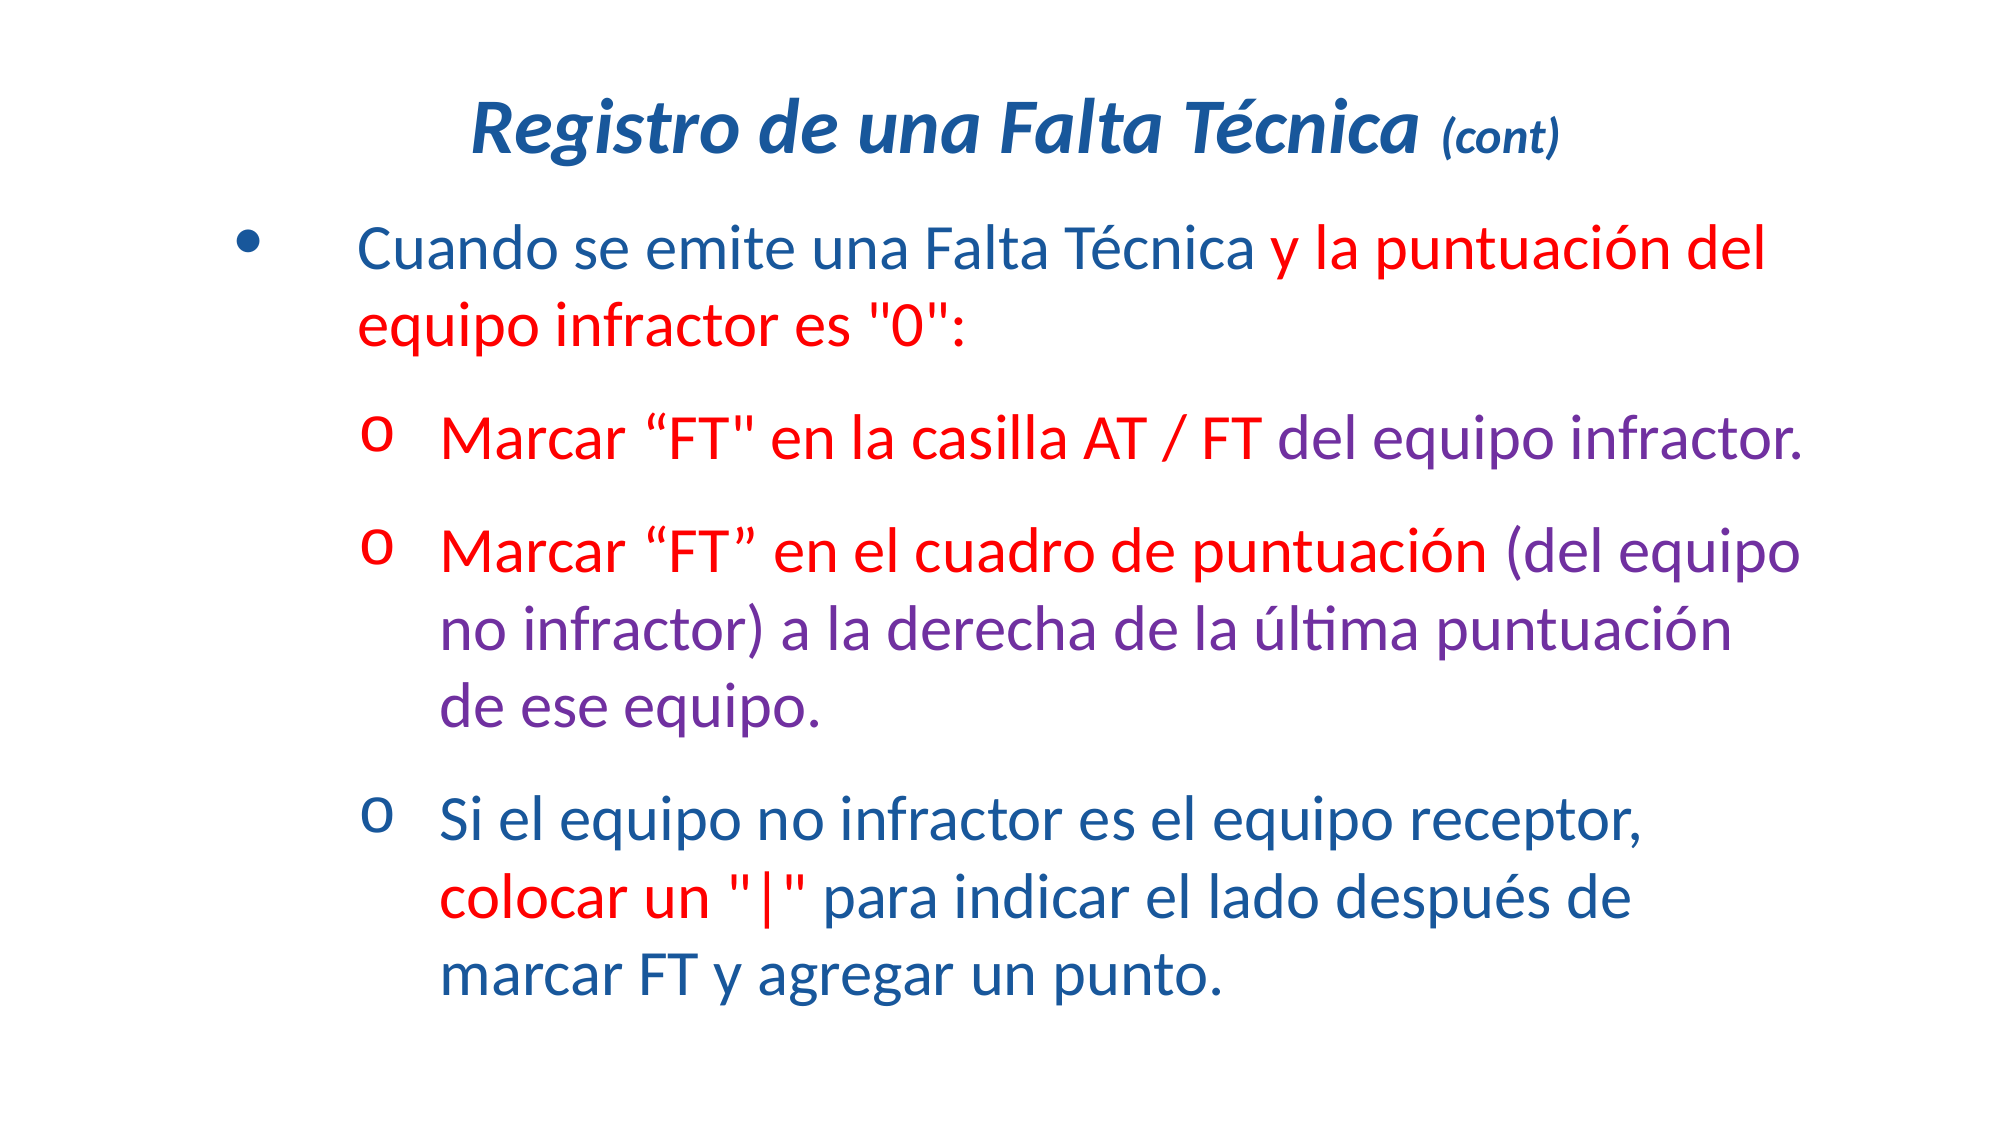

Registro de una Falta Técnica (cont)
Cuando se emite una Falta Técnica y la puntuación del equipo infractor es "0":
Marcar “FT" en la casilla AT / FT del equipo infractor.
Marcar “FT” en el cuadro de puntuación (del equipo no infractor) a la derecha de la última puntuación de ese equipo.
Si el equipo no infractor es el equipo receptor, colocar un "|" para indicar el lado después de marcar FT y agregar un punto.
207